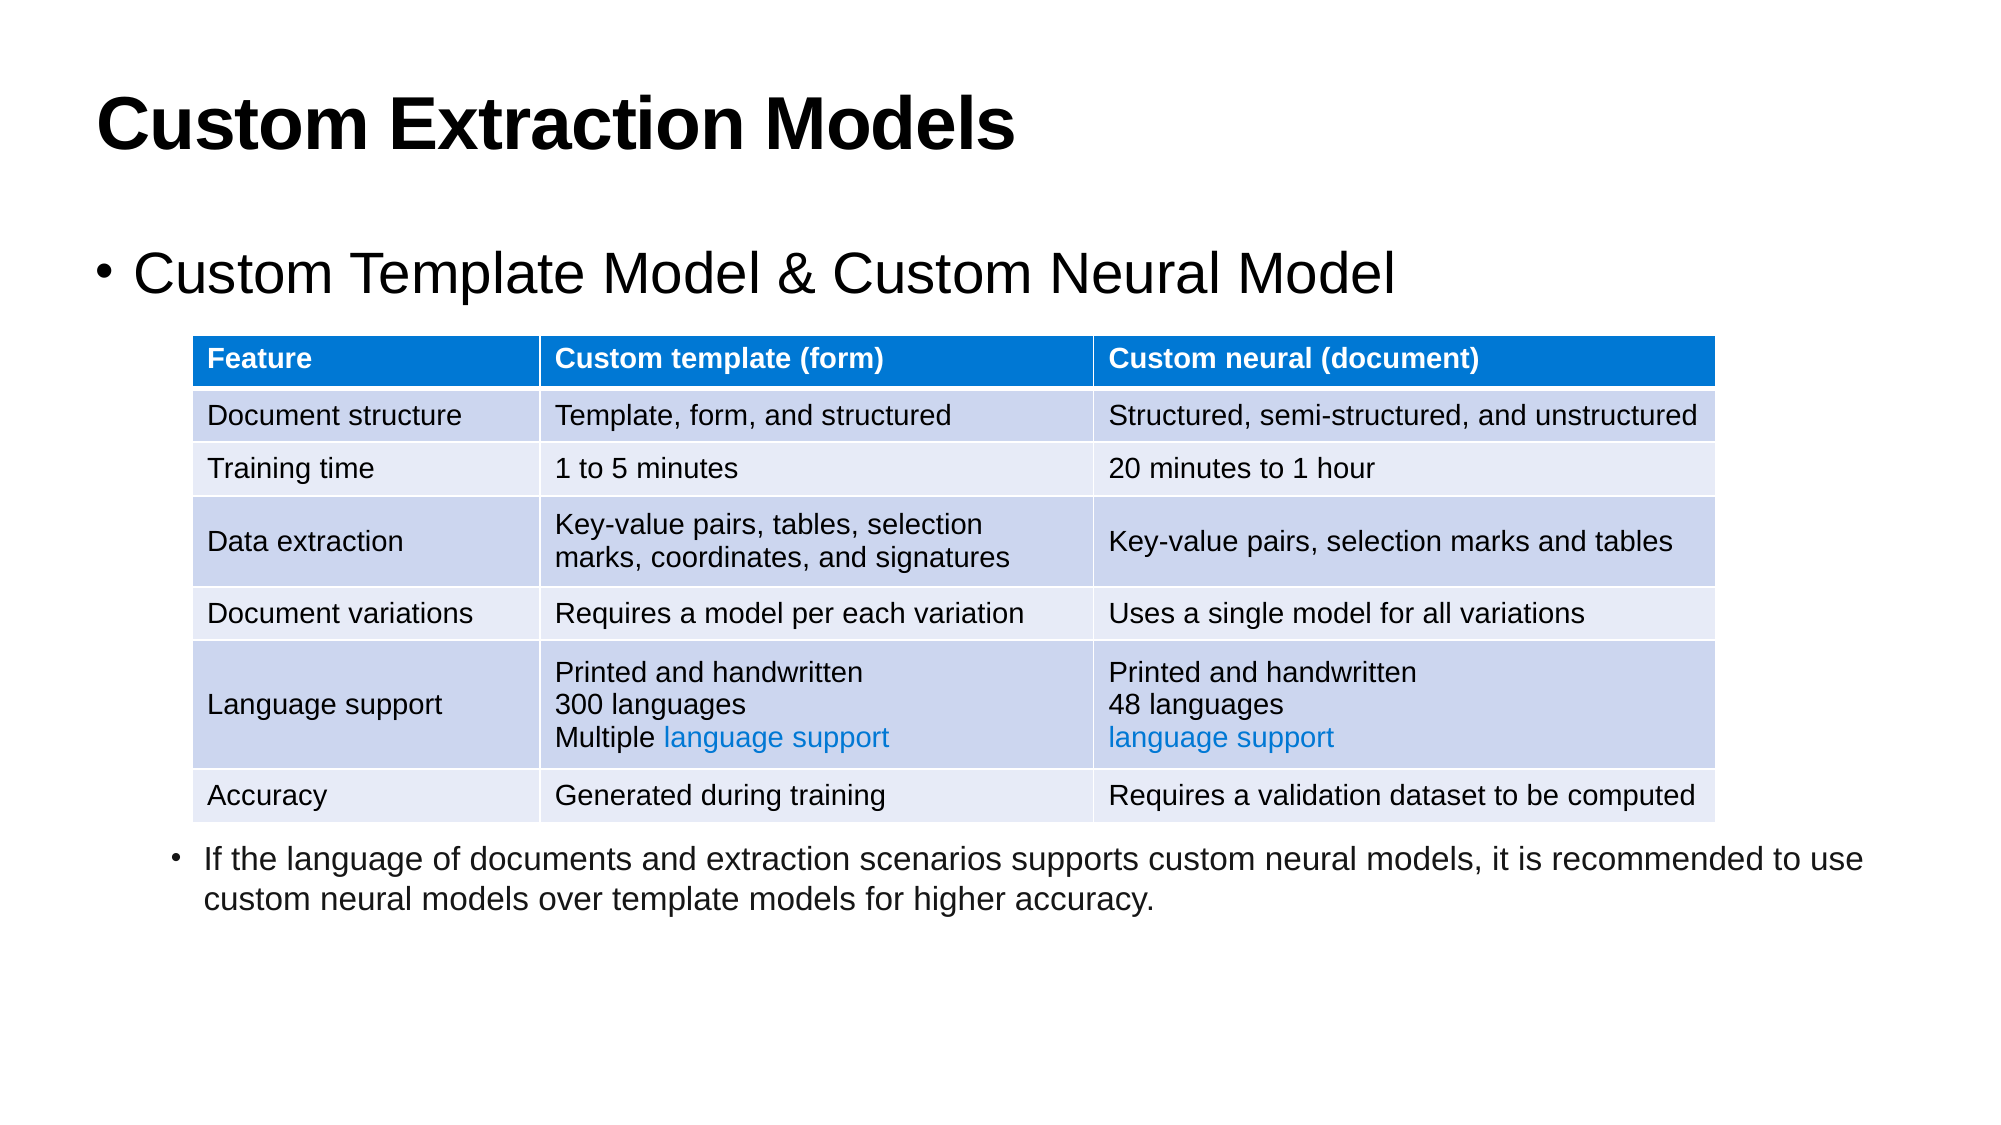

# Custom Extraction Models
Custom Template Model & Custom Neural Model

If the language of documents and extraction scenarios supports custom neural models, it is recommended to use custom neural models over template models for higher accuracy.

| Feature | Custom template (form) | Custom neural (document) |
| --- | --- | --- |
| Document structure | Template, form, and structured | Structured, semi-structured, and unstructured |
| Training time | 1 to 5 minutes | 20 minutes to 1 hour |
| Data extraction | Key-value pairs, tables, selection marks, coordinates, and signatures | Key-value pairs, selection marks and tables |
| Document variations | Requires a model per each variation | Uses a single model for all variations |
| Language support | Printed and handwritten 300 languages Multiple language support | Printed and handwritten 48 languages language support |
| Accuracy | Generated during training | Requires a validation dataset to be computed |